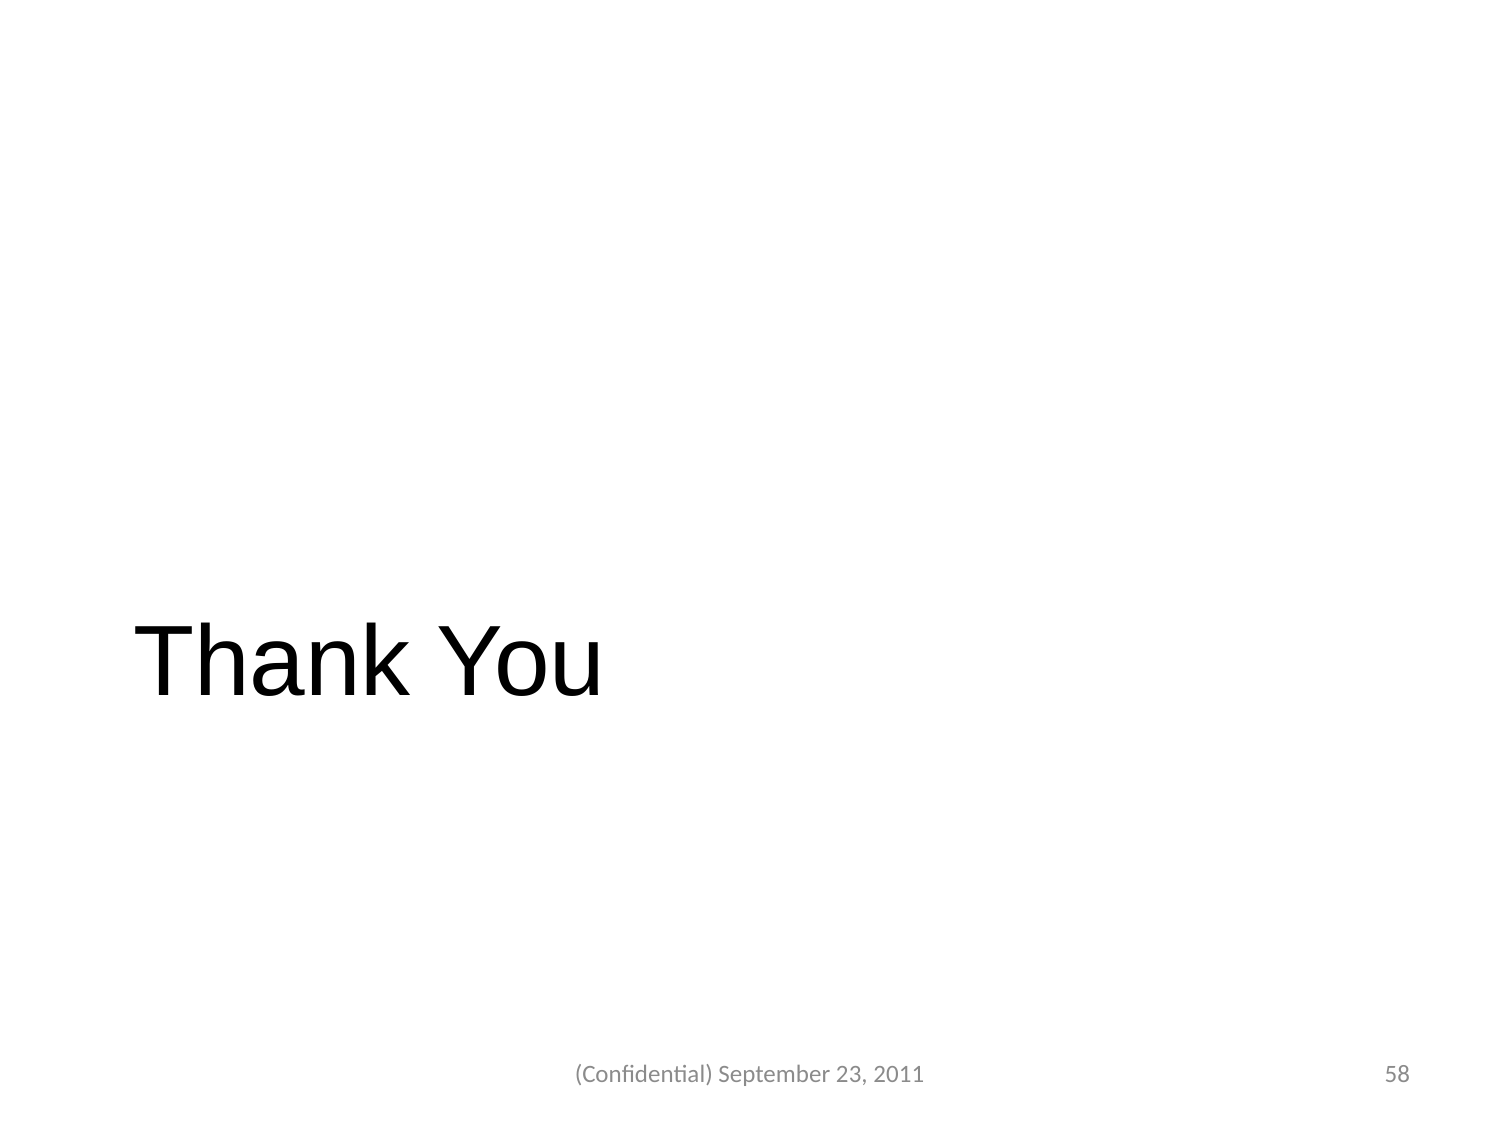

Thank You
(Confidential) September 23, 2011
58